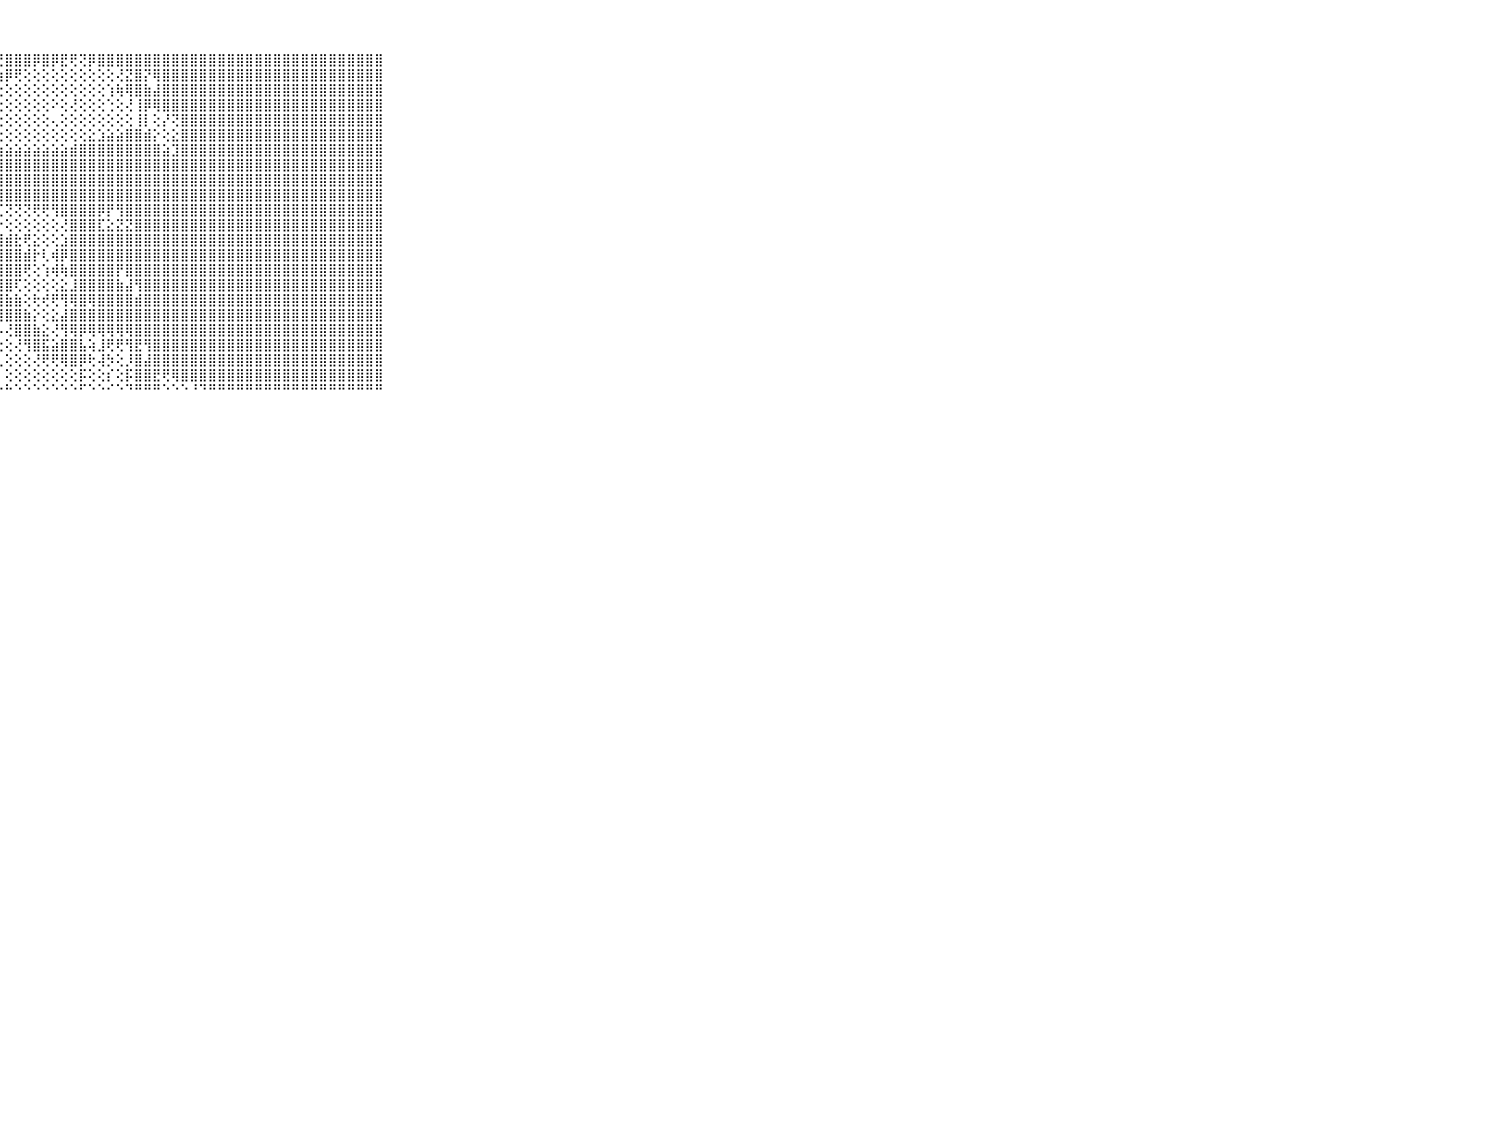

⠀⠀⠀⠀⠀⠀⠀⠀⠀⠀⠀⣿⣿⣿⣿⣿⣿⣿⣿⣿⣿⣿⣿⣿⣿⣿⣿⢟⣿⣿⣿⡿⣿⡿⣟⢟⢝⡿⣿⣿⣿⣿⣿⣿⣿⣿⣿⣿⣿⣿⣿⣿⣿⣿⣿⣿⣿⣿⣿⣿⣿⣿⣿⣿⣿⣿⣿⣿⣿⠀⠀⠀⠀⠀⠀⠀⠀⠀⠀⠀⠀
⠀⠀⠀⠀⠀⠀⠀⠀⠀⠀⠀⣿⣿⣿⣿⣿⣿⣿⣿⣿⣿⣿⣿⣿⣿⣿⣧⣷⡿⢟⢕⢕⢕⢕⢕⢕⢕⢕⢕⢕⢜⣝⣿⡝⢿⣿⣿⣿⣿⣿⣿⣿⣿⣿⣿⣿⣿⣿⣿⣿⣿⣿⣿⣿⣿⣿⣿⣿⣿⠀⠀⠀⠀⠀⠀⠀⠀⠀⠀⠀⠀
⠀⠀⠀⠀⠀⠀⠀⠀⠀⠀⠀⣿⣿⣿⣿⣿⣿⣿⣿⣿⣿⣿⣿⡿⢟⢕⢜⢕⢕⢕⢕⢕⢕⢕⢕⢕⢕⢕⢕⢱⢷⢿⣿⣷⣼⣿⣿⣿⣿⣿⣿⣿⣿⣿⣿⣿⣿⣿⣿⣿⣿⣿⣿⣿⣿⣿⣿⣿⣿⠀⠀⠀⠀⠀⠀⠀⠀⠀⠀⠀⠀
⠀⠀⠀⠀⠀⠀⠀⠀⠀⠀⠀⣿⣿⣿⣿⣿⣿⣿⣿⣿⣿⣿⣿⣧⢕⢕⢕⢕⢕⢕⢕⢕⢕⠕⢕⢜⢕⢕⢕⢑⢕⢜⢸⡿⢿⣿⣿⣿⣿⣿⣿⣿⣿⣿⣿⣿⣿⣿⣿⣿⣿⣿⣿⣿⣿⣿⣿⣿⣿⠀⠀⠀⠀⠀⠀⠀⠀⠀⠀⠀⠀
⠀⠀⠀⠀⠀⠀⠀⠀⠀⠀⠀⣿⣿⣿⣿⣿⣿⣿⣿⣿⣹⢝⢏⢕⢕⢕⢕⢕⢕⢕⢕⢕⢕⢄⢕⢕⢕⢕⢕⢕⢕⢕⢸⡇⢕⡜⢝⣿⣿⣿⣿⣿⣿⣿⣿⣿⣿⣿⣿⣿⣿⣿⣿⣿⣿⣿⣿⣿⣿⠀⠀⠀⠀⠀⠀⠀⠀⠀⠀⠀⠀
⠀⠀⠀⠀⠀⠀⠀⠀⠀⠀⠀⣿⣿⣿⣿⣿⣿⣿⣿⣿⣷⢕⢕⢕⢕⢕⢕⢕⢕⢕⢕⢕⢕⢕⢕⢕⢕⣕⣱⣵⣵⣿⣿⣾⡕⢕⣕⣿⣿⣿⣿⣿⣿⣿⣿⣿⣿⣿⣿⣿⣿⣿⣿⣿⣿⣿⣿⣿⣿⠀⠀⠀⠀⠀⠀⠀⠀⠀⠀⠀⠀
⠀⠀⠀⠀⠀⠀⠀⠀⠀⠀⠀⣿⣿⣿⣿⣿⣿⣿⣿⣿⣿⢝⢕⢕⢕⢕⢕⣱⣵⣵⣵⣵⣵⣵⣵⣾⣿⣿⣿⣿⣿⣿⣿⣿⣿⣵⣹⣿⣿⣿⣿⣿⣿⣿⣿⣿⣿⣿⣿⣿⣿⣿⣿⣿⣿⣿⣿⣿⣿⠀⠀⠀⠀⠀⠀⠀⠀⠀⠀⠀⠀
⠀⠀⠀⠀⠀⠀⠀⠀⠀⠀⠀⣿⣿⣿⣿⣿⣿⣿⣿⣿⣿⡇⢕⢕⢕⣵⣿⣿⣿⣿⣿⣿⣿⣿⣿⣿⣿⣿⣿⣿⣿⣿⣿⣿⣿⣿⣿⣿⣿⣿⣿⣿⣿⣿⣿⣿⣿⣿⣿⣿⣿⣿⣿⣿⣿⣿⣿⣿⣿⠀⠀⠀⠀⠀⠀⠀⠀⠀⠀⠀⠀
⠀⠀⠀⠀⠀⠀⠀⠀⠀⠀⠀⣿⣿⣿⣿⣿⣿⣿⣿⣿⣿⢕⢕⢕⢸⣿⣿⣿⣿⣿⣿⣿⣿⣿⣿⣿⣿⣿⣿⣿⣿⣿⣿⣿⣿⣿⣿⣿⣿⣿⣿⣿⣿⣿⣿⣿⣿⣿⣿⣿⣿⣿⣿⣿⣿⣿⣿⣿⣿⠀⠀⠀⠀⠀⠀⠀⠀⠀⠀⠀⠀
⠀⠀⠀⠀⠀⠀⠀⠀⠀⠀⠀⣿⣿⣿⣿⣿⣿⣿⣿⣿⣿⡕⢕⢕⢸⣿⣿⣿⣿⣿⣿⣿⣿⣿⣿⣿⣿⣿⣿⣿⣿⣿⣿⣿⣿⣿⣿⣿⣿⣿⣿⣿⣿⣿⣿⣿⣿⣿⣿⣿⣿⣿⣿⣿⣿⣿⣿⣿⣿⠀⠀⠀⠀⠀⠀⠀⠀⠀⠀⠀⠀
⠀⠀⠀⠀⠀⠀⠀⠀⠀⠀⠀⣿⣿⣿⣿⣿⣿⣿⣿⣿⣿⡇⢕⢕⣿⣿⢿⢏⢝⢝⢝⢟⢟⢻⣿⣿⣿⣿⡿⡟⢻⣿⣿⣿⣿⣿⣿⣿⣿⣿⣿⣿⣿⣿⣿⣿⣿⣿⣿⣿⣿⣿⣿⣿⣿⣿⣿⣿⣿⠀⠀⠀⠀⠀⠀⠀⠀⠀⠀⠀⠀
⠀⠀⠀⠀⠀⠀⠀⠀⠀⠀⠀⣿⣿⣿⣿⣿⣿⣿⣿⣿⣿⣏⢕⢕⣿⣷⣵⡗⢕⢕⢕⢕⢕⢕⢜⣿⣿⣿⣏⣕⣝⣝⣿⣿⣿⣿⣿⣿⣿⣿⣿⣿⣿⣿⣿⣿⣿⣿⣿⣿⣿⣿⣿⣿⣿⣿⣿⣿⣿⠀⠀⠀⠀⠀⠀⠀⠀⠀⠀⠀⠀
⠀⠀⠀⠀⠀⠀⠀⠀⠀⠀⠀⣿⣿⣿⣿⣿⣿⣿⣿⣿⣧⣧⢱⢕⣿⣿⣿⣿⣾⣗⢟⣕⢕⢕⣱⣿⣿⣿⣿⣿⣿⣿⣿⣿⣿⣿⣿⣿⣿⣿⣿⣿⣿⣿⣿⣿⣿⣿⣿⣿⣿⣿⣿⣿⣿⣿⣿⣿⣿⠀⠀⠀⠀⠀⠀⠀⠀⠀⠀⠀⠀
⠀⠀⠀⠀⠀⠀⠀⠀⠀⠀⠀⣿⣿⣿⣿⣿⣿⣿⣿⣿⣿⣿⡕⣿⣿⣿⣿⣿⣿⣿⣾⡗⢇⢾⡿⣿⣿⣿⣿⣿⣿⣿⣿⣿⣿⣿⣿⣿⣿⣿⣿⣿⣿⣿⣿⣿⣿⣿⣿⣿⣿⣿⣿⣿⣿⣿⣿⣿⣿⠀⠀⠀⠀⠀⠀⠀⠀⠀⠀⠀⠀
⠀⠀⠀⠀⠀⠀⠀⠀⠀⠀⠀⣿⣿⣿⣿⣿⣿⣿⣿⣿⣿⣿⣿⣞⢿⣿⣿⣿⣿⣿⢟⢕⢱⢾⢷⣿⣿⣿⣿⣿⡟⣿⣿⣿⣿⣿⣿⣿⣿⣿⣿⣿⣿⣿⣿⣿⣿⣿⣿⣿⣿⣿⣿⣿⣿⣿⣿⣿⣿⠀⠀⠀⠀⠀⠀⠀⠀⠀⠀⠀⠀
⠀⠀⠀⠀⠀⠀⠀⠀⠀⠀⠀⣿⣿⣿⣿⣿⣿⣿⣿⣿⣿⣿⣿⣿⣽⣿⣿⣿⣿⢏⢕⢕⢕⢕⣕⣸⣿⣿⣿⣿⣷⣼⢻⣿⣿⣿⣿⣿⣿⣿⣿⣿⣿⣿⣿⣿⣿⣿⣿⣿⣿⣿⣿⣿⣿⣿⣿⣿⣿⠀⠀⠀⠀⠀⠀⠀⠀⠀⠀⠀⠀
⠀⠀⠀⠀⠀⠀⠀⠀⠀⠀⠀⣿⣿⣿⣿⣿⣿⣿⣿⣿⣿⣿⣿⣿⣿⣿⣿⣿⣷⣷⢕⢗⢞⢟⢻⢿⣿⢿⣿⣿⣿⣿⣾⣿⣿⣿⣿⣿⣿⣿⣿⣿⣿⣿⣿⣿⣿⣿⣿⣿⣿⣿⣿⣿⣿⣿⣿⣿⣿⠀⠀⠀⠀⠀⠀⠀⠀⠀⠀⠀⠀
⠀⠀⠀⠀⠀⠀⠀⠀⠀⠀⠀⣿⣿⣿⣿⣿⣿⣿⣿⣿⣿⣿⣿⣿⣿⣿⣿⣿⣿⣿⣷⡕⢕⣕⣼⣿⣿⣿⣿⣿⣿⣿⣿⣿⣿⣿⣿⣿⣿⣿⣿⣿⣿⣿⣿⣿⣿⣿⣿⣿⣿⣿⣿⣿⣿⣿⣿⣿⣿⠀⠀⠀⠀⠀⠀⠀⠀⠀⠀⠀⠀
⠀⠀⠀⠀⠀⠀⠀⠀⠀⠀⠀⣿⣿⣿⣿⣿⣿⣿⣿⣿⣿⣿⣿⡿⣽⣿⡟⡧⢜⣿⣿⣷⣕⢜⢻⢿⡿⢿⢿⢿⢿⢿⣿⣿⣿⣿⣿⣿⣿⣿⣿⣿⣿⣿⣿⣿⣿⣿⣿⣿⣿⣿⣿⣿⣿⣿⣿⣿⣿⠀⠀⠀⠀⠀⠀⠀⠀⠀⠀⠀⠀
⠀⠀⠀⠀⠀⠀⠀⠀⠀⠀⠀⣿⣿⣿⣿⣿⣿⣿⣿⣿⣿⣿⢟⢕⣿⣹⡵⢕⢕⢜⢻⣿⣯⣵⣿⣿⣧⢵⣸⢟⢟⢻⣟⢻⣿⣿⣿⣿⣿⣿⣿⣿⣿⣿⣿⣿⣿⣿⣿⣿⣿⣿⣿⣿⣿⣿⣿⣿⣿⠀⠀⠀⠀⠀⠀⠀⠀⠀⠀⠀⠀
⠀⠀⠀⠀⠀⠀⠀⠀⠀⠀⠀⣿⣿⣿⣿⣿⣿⣿⣿⣿⢟⢕⢕⢕⢸⣿⡇⢇⢕⢕⢕⢜⢟⢟⢿⣿⡿⢗⢼⡳⢕⡸⣿⣼⣿⣿⣿⣿⣿⣿⣿⣿⣿⣿⣿⣿⣿⣿⣿⣿⣿⣿⣿⣿⣿⣿⣿⣿⣿⠀⠀⠀⠀⠀⠀⠀⠀⠀⠀⠀⠀
⠀⠀⠀⠀⠀⠀⠀⠀⠀⠀⠀⣿⣿⣿⣿⣿⣿⡿⢟⠕⠕⠁⠀⠀⢸⣿⡹⡇⢕⢕⢕⢕⢕⢕⢕⢕⡯⢕⢕⡎⢕⡯⣿⣿⣟⢟⢿⣿⣿⣿⣿⣿⣿⣿⣿⣿⣿⣿⣿⣿⣿⣿⣿⣿⣿⣿⣿⣿⣿⠀⠀⠀⠀⠀⠀⠀⠀⠀⠀⠀⠀
⠀⠀⠀⠀⠀⠀⠀⠀⠀⠀⠀⠛⠛⠛⠛⠙⠑⠑⠁⠀⠀⠀⠀⠀⠑⠛⠃⠑⠓⠑⠑⠑⠑⠑⠑⠑⠋⠑⠑⠊⠑⠙⠛⠛⠛⠑⠑⠑⠘⠙⠛⠛⠛⠛⠛⠛⠛⠛⠛⠛⠛⠛⠛⠛⠛⠛⠛⠛⠛⠀⠀⠀⠀⠀⠀⠀⠀⠀⠀⠀⠀